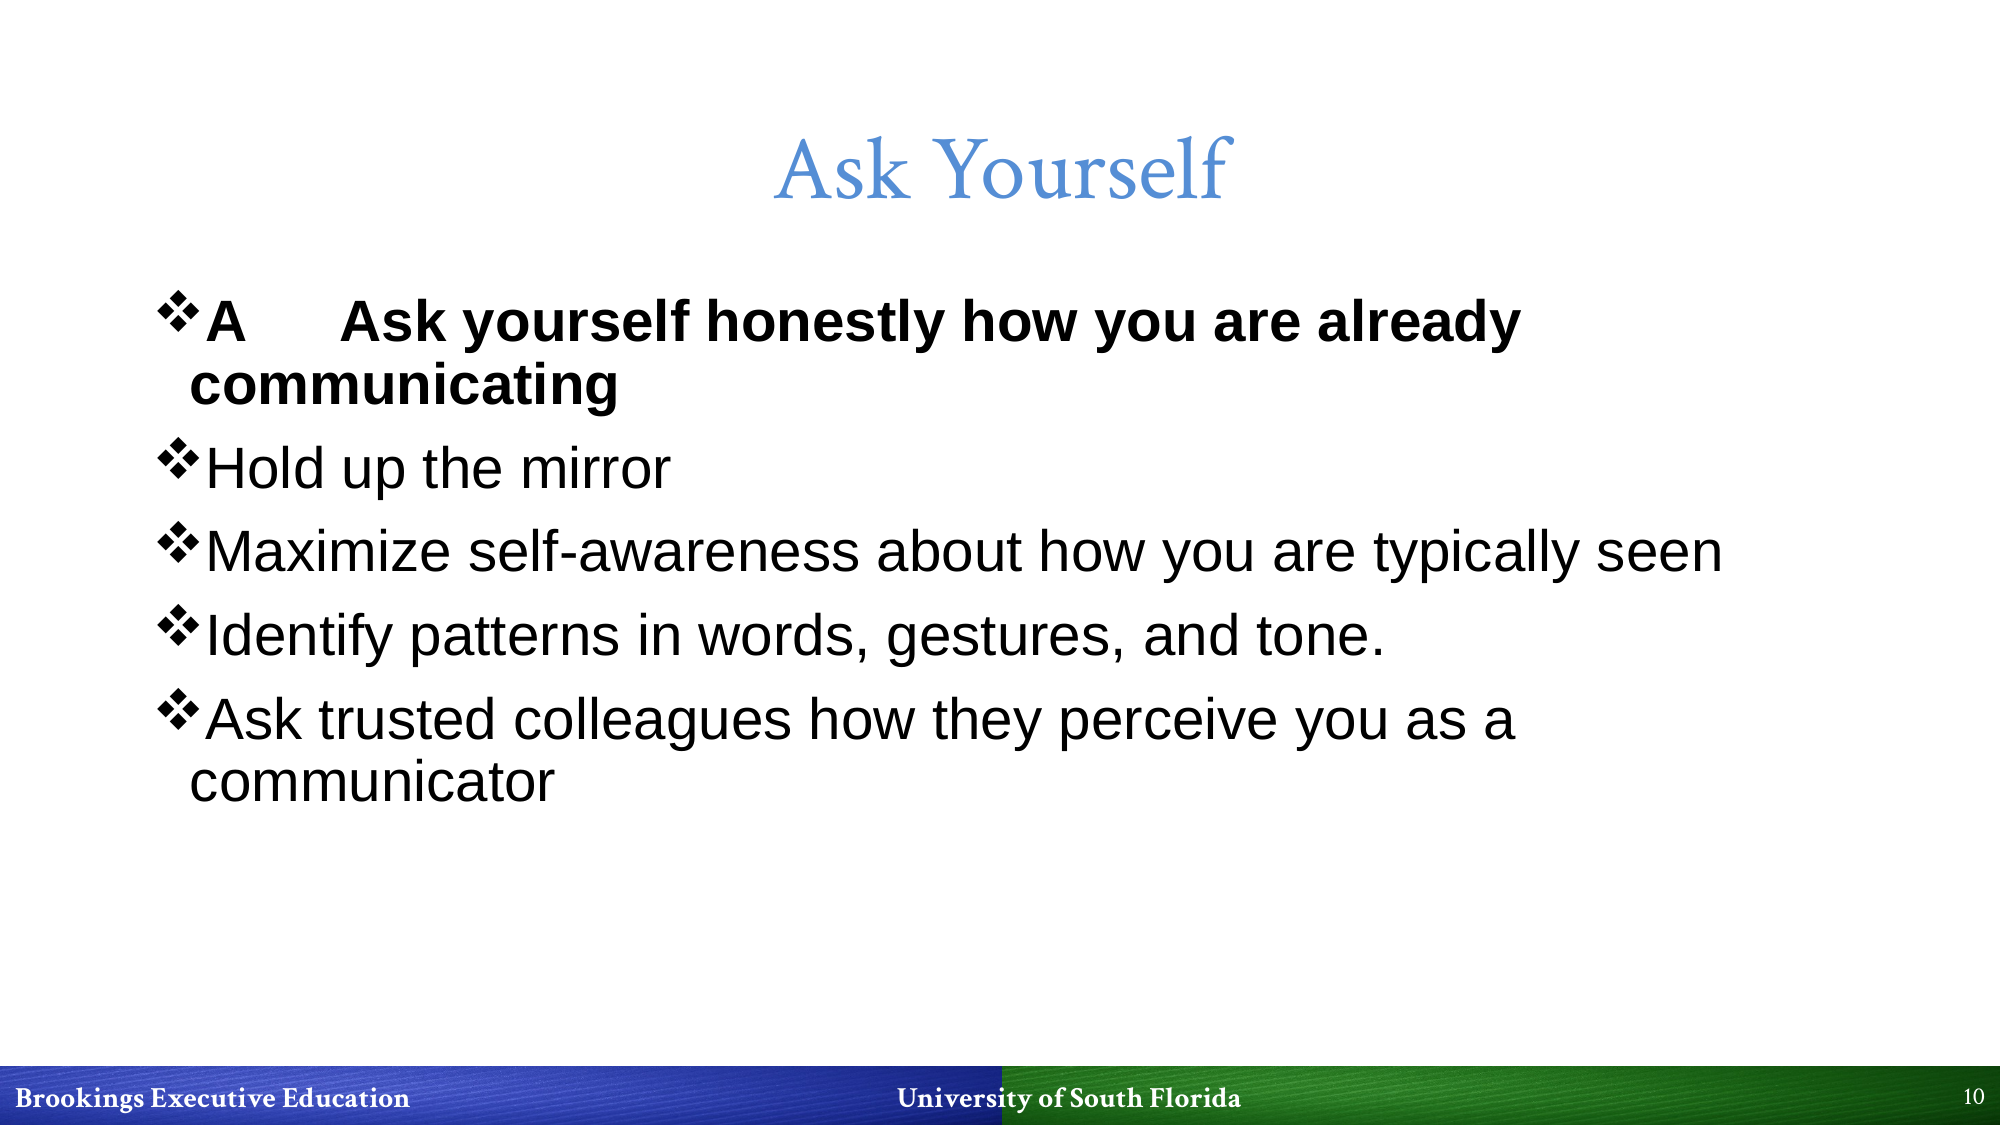

# Ask Yourself
A	Ask yourself honestly how you are already communicating
Hold up the mirror
Maximize self-awareness about how you are typically seen
Identify patterns in words, gestures, and tone.
Ask trusted colleagues how they perceive you as a communicator

10
Brookings Executive Education                              		                University of South Florida